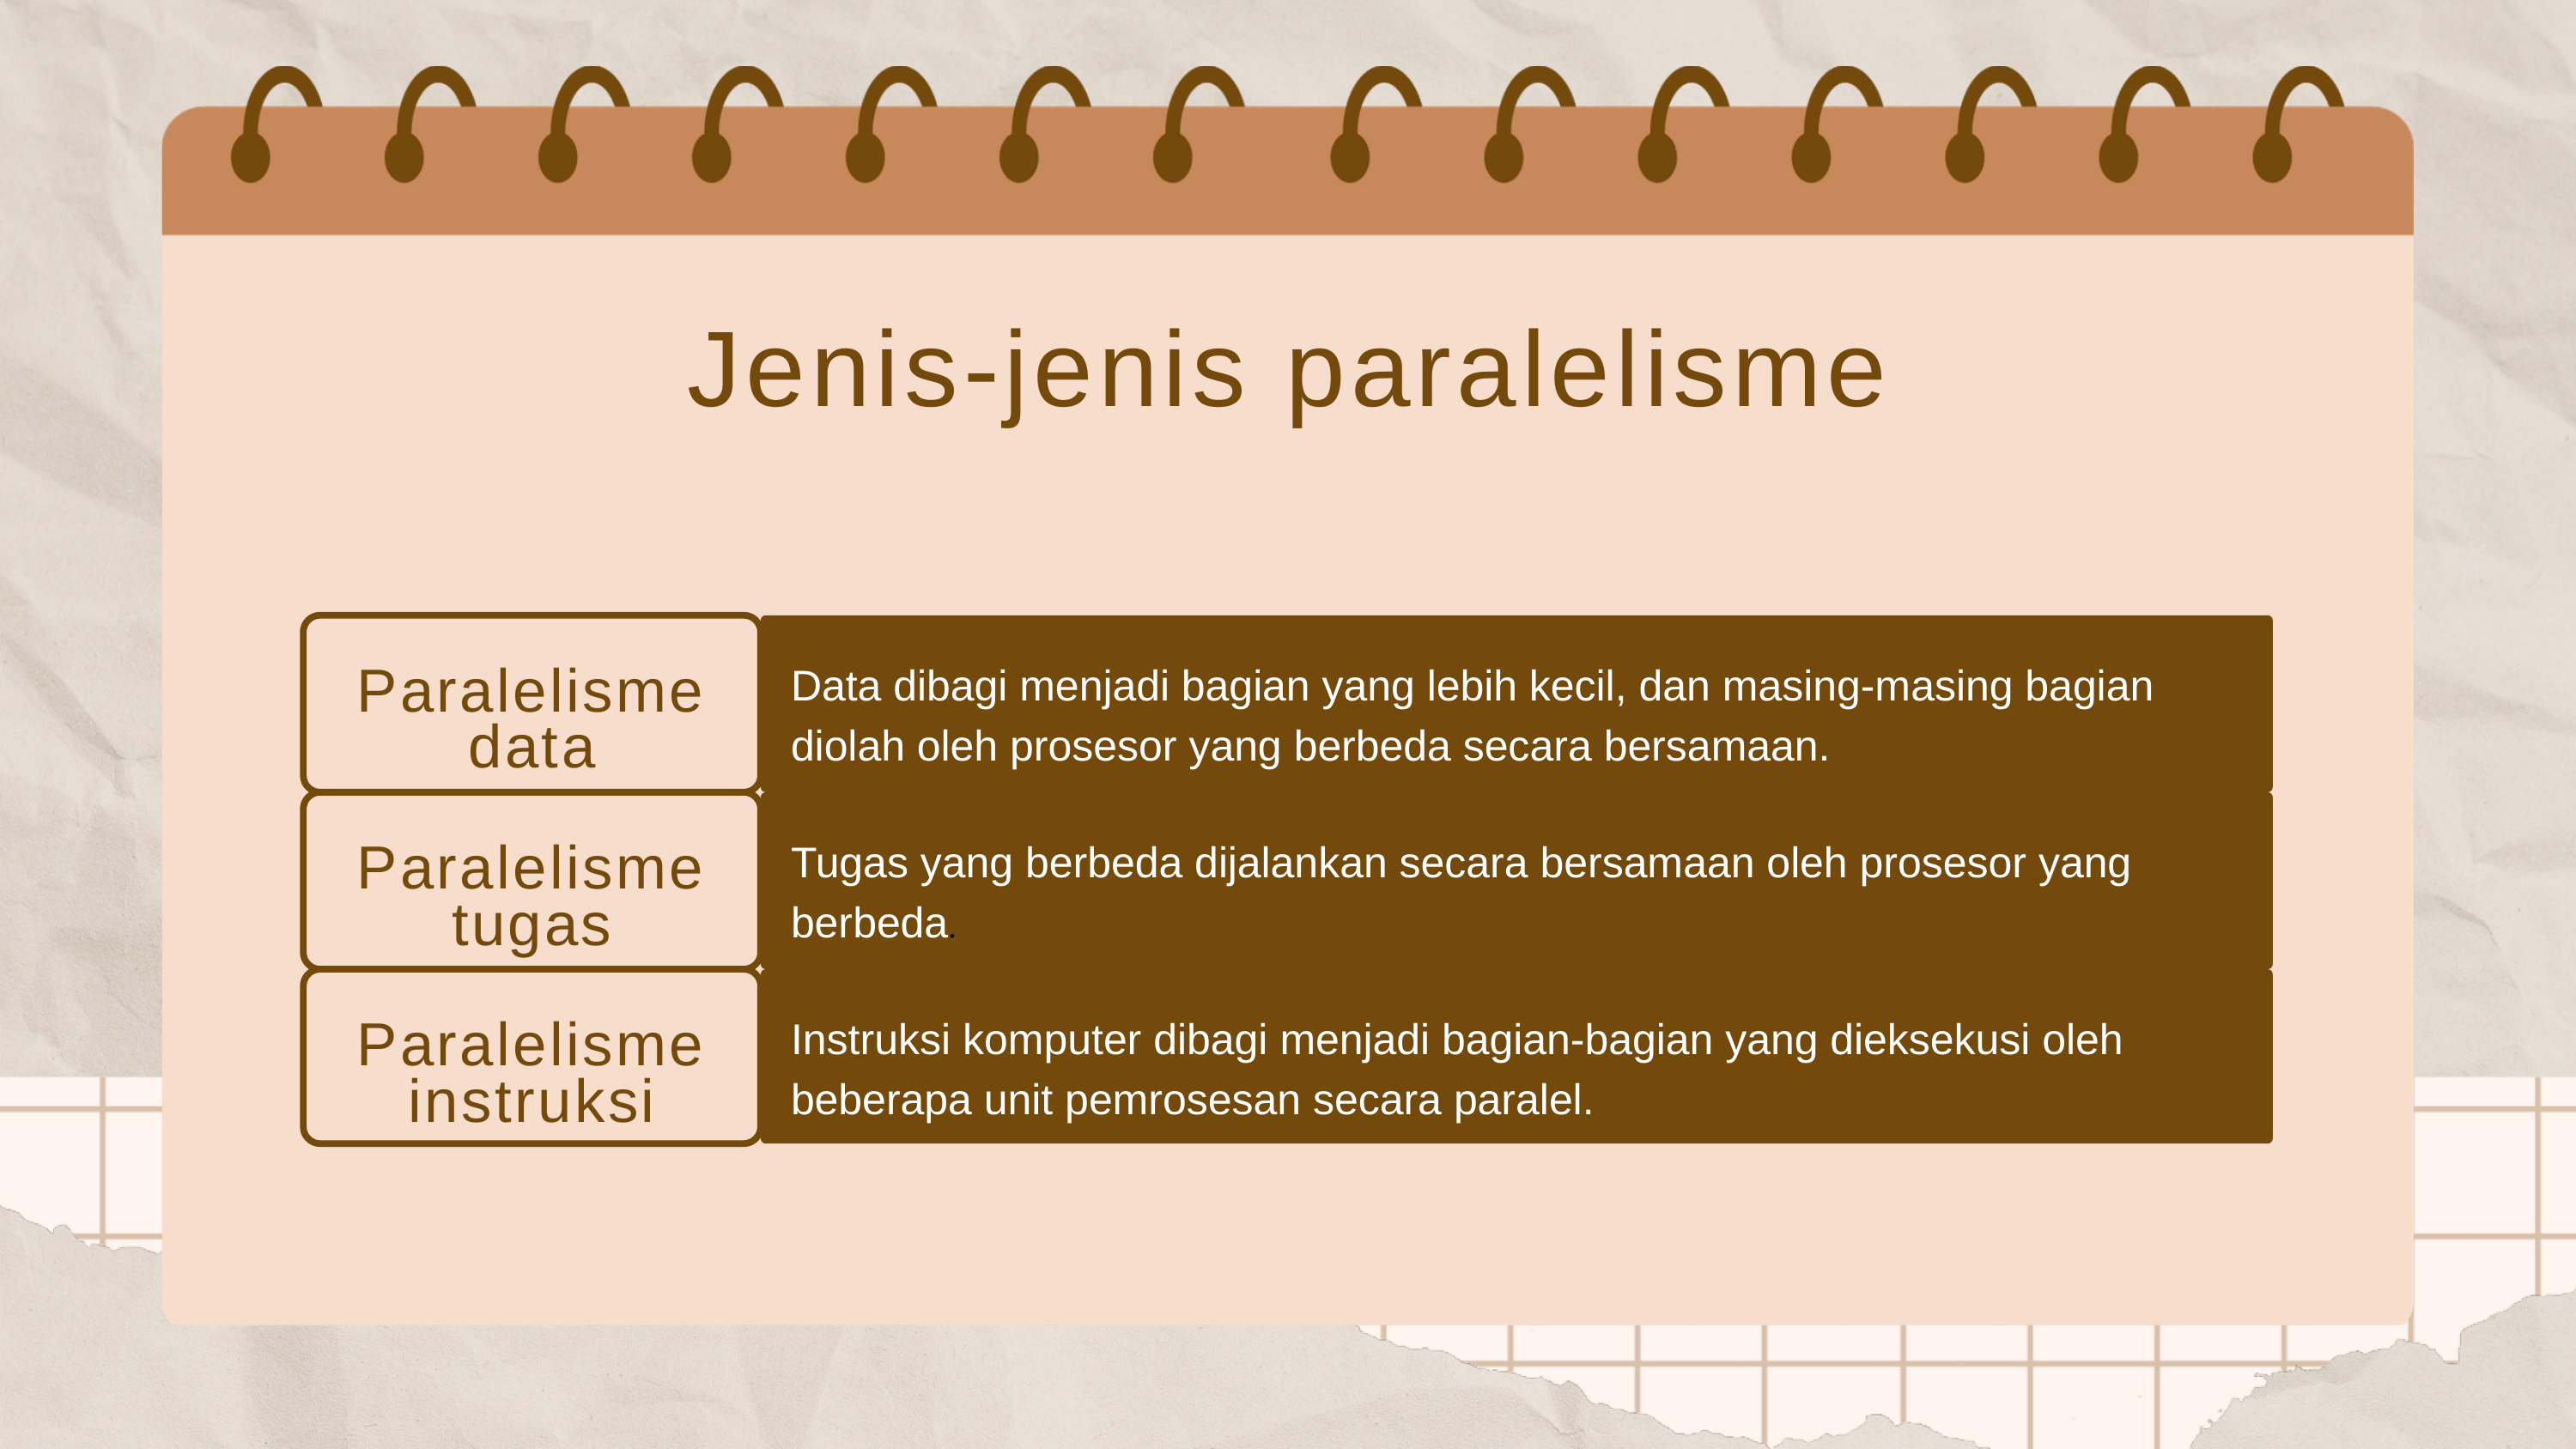

Jenis-jenis paralelisme

Data dibagi menjadi bagian yang lebih kecil, dan masing-masing bagian diolah oleh prosesor yang berbeda secara bersamaan.
Paralelisme data

Tugas yang berbeda dijalankan secara bersamaan oleh prosesor yang berbeda.

Paralelisme tugas

Instruksi komputer dibagi menjadi bagian-bagian yang dieksekusi oleh beberapa unit pemrosesan secara paralel.

Paralelisme instruksi